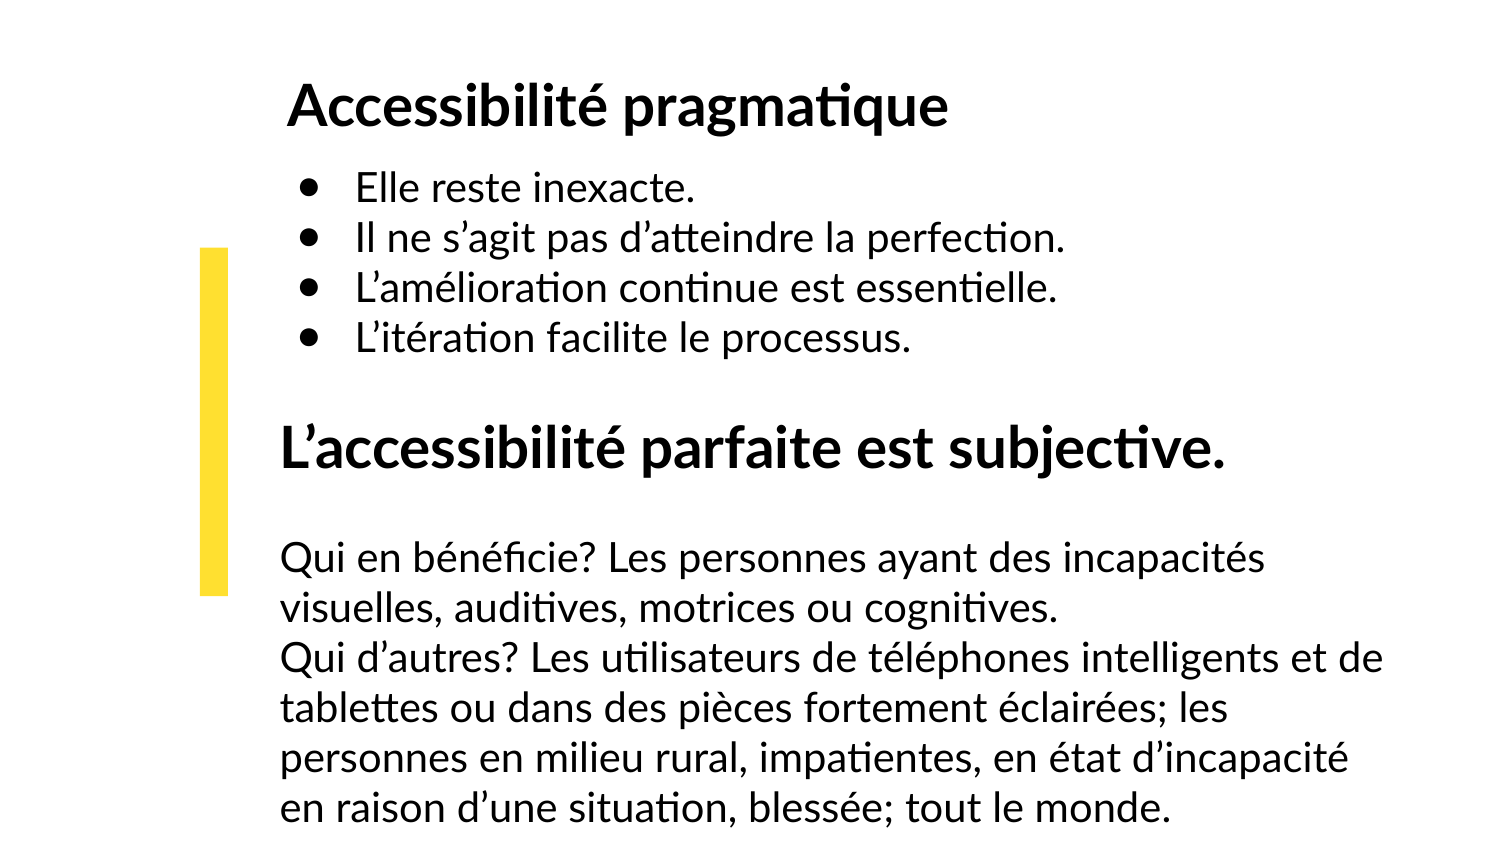

# Accessibilité pragmatique
Elle reste inexacte.
Il ne s’agit pas d’atteindre la perfection.
L’amélioration continue est essentielle.
L’itération facilite le processus.

L’accessibilité parfaite est subjective.

Qui en bénéficie? Les personnes ayant des incapacités visuelles, auditives, motrices ou cognitives.
Qui d’autres? Les utilisateurs de téléphones intelligents et de tablettes ou dans des pièces fortement éclairées; les personnes en milieu rural, impatientes, en état d’incapacité en raison d’une situation, blessée; tout le monde.